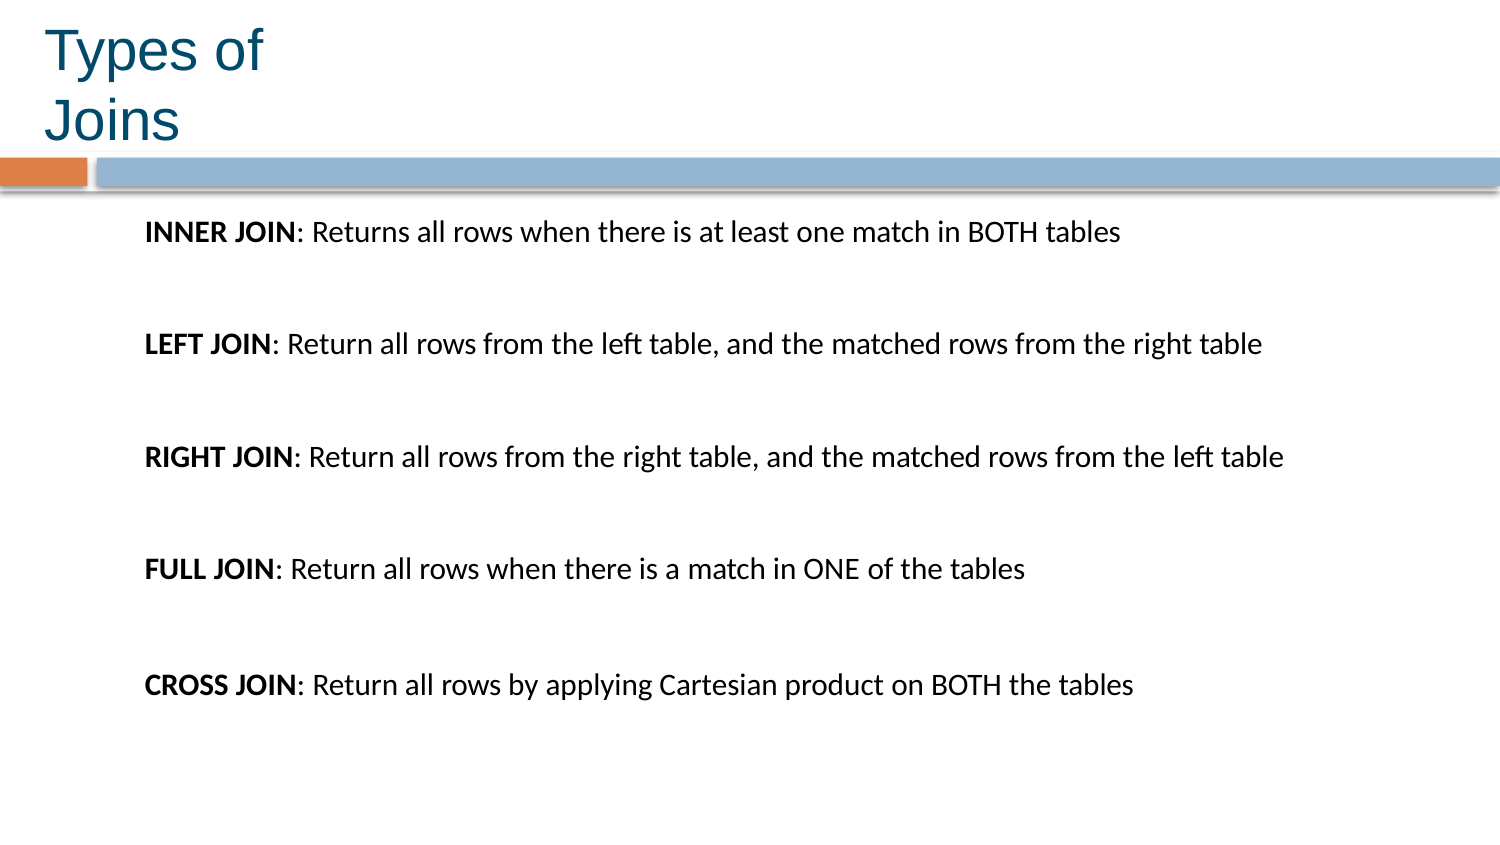

# Types of Joins
INNER JOIN: Returns all rows when there is at least one match in BOTH tables
LEFT JOIN: Return all rows from the left table, and the matched rows from the right table  RIGHT JOIN: Return all rows from the right table, and the matched rows from the left table  FULL JOIN: Return all rows when there is a match in ONE of the tables

CROSS JOIN: Return all rows by applying Cartesian product on BOTH the tables